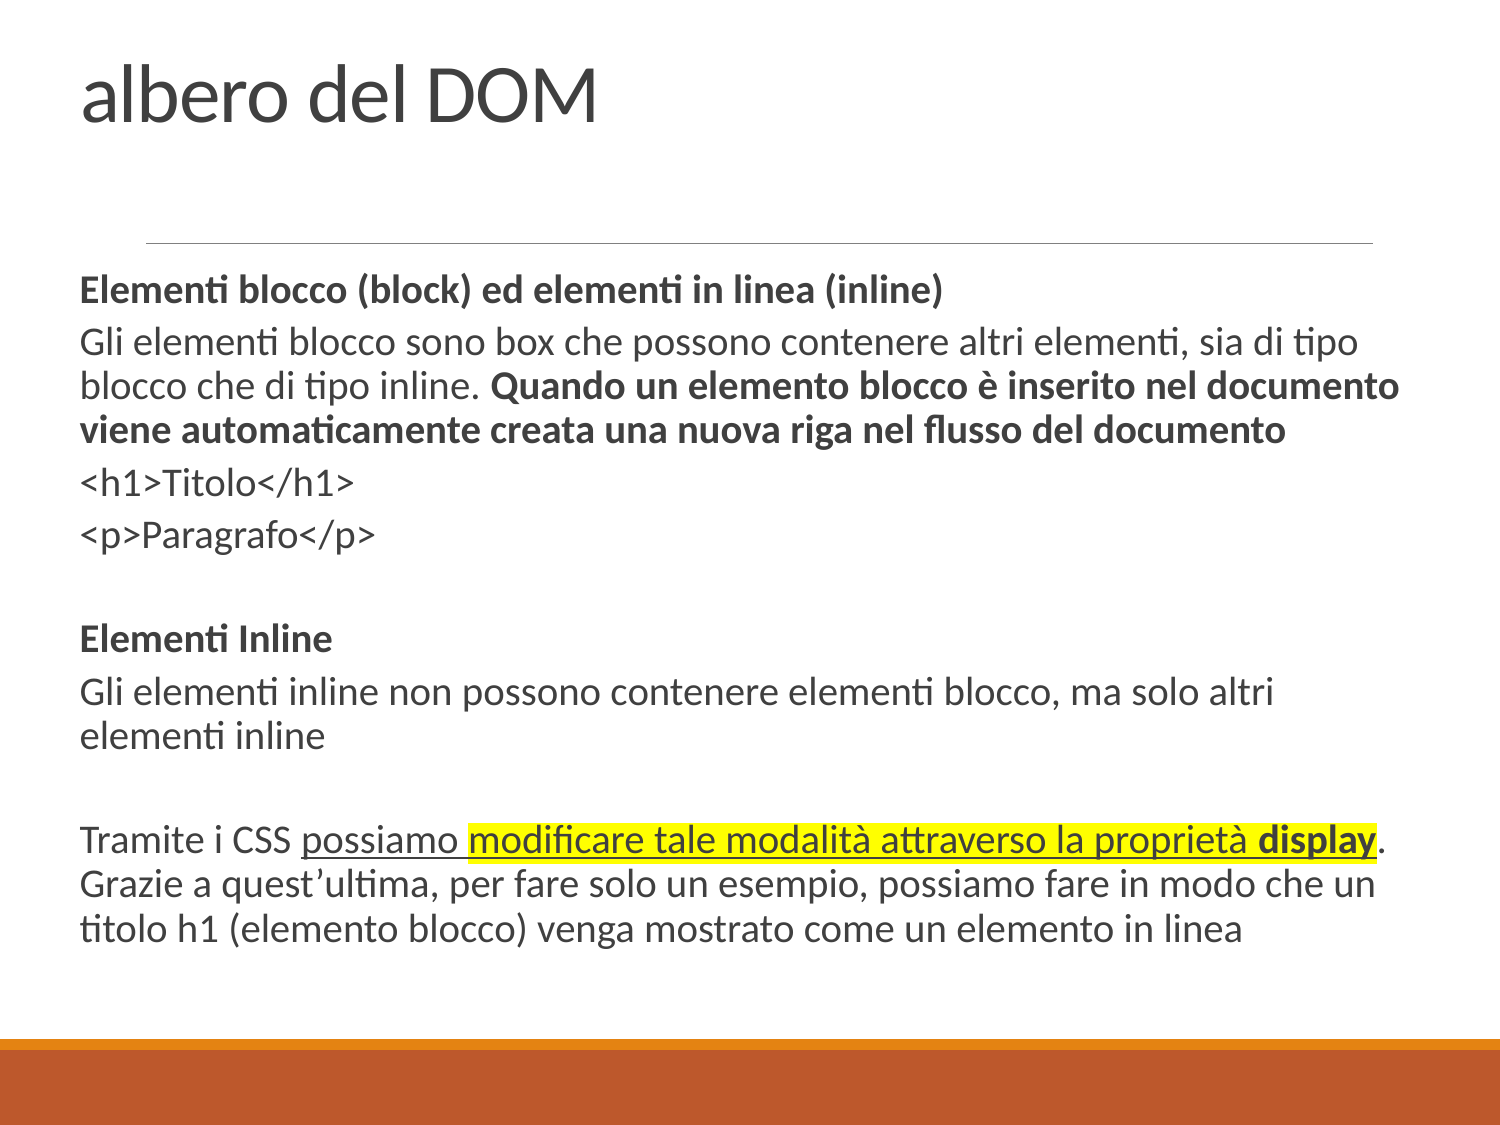

# albero del DOM
Elementi blocco (block) ed elementi in linea (inline)
Gli elementi blocco sono box che possono contenere altri elementi, sia di tipo blocco che di tipo inline. Quando un elemento blocco è inserito nel documento viene automaticamente creata una nuova riga nel flusso del documento
<h1>Titolo</h1>
<p>Paragrafo</p>

Elementi Inline
Gli elementi inline non possono contenere elementi blocco, ma solo altri elementi inline

Tramite i CSS possiamo modificare tale modalità attraverso la proprietà display. Grazie a quest’ultima, per fare solo un esempio, possiamo fare in modo che un titolo h1 (elemento blocco) venga mostrato come un elemento in linea